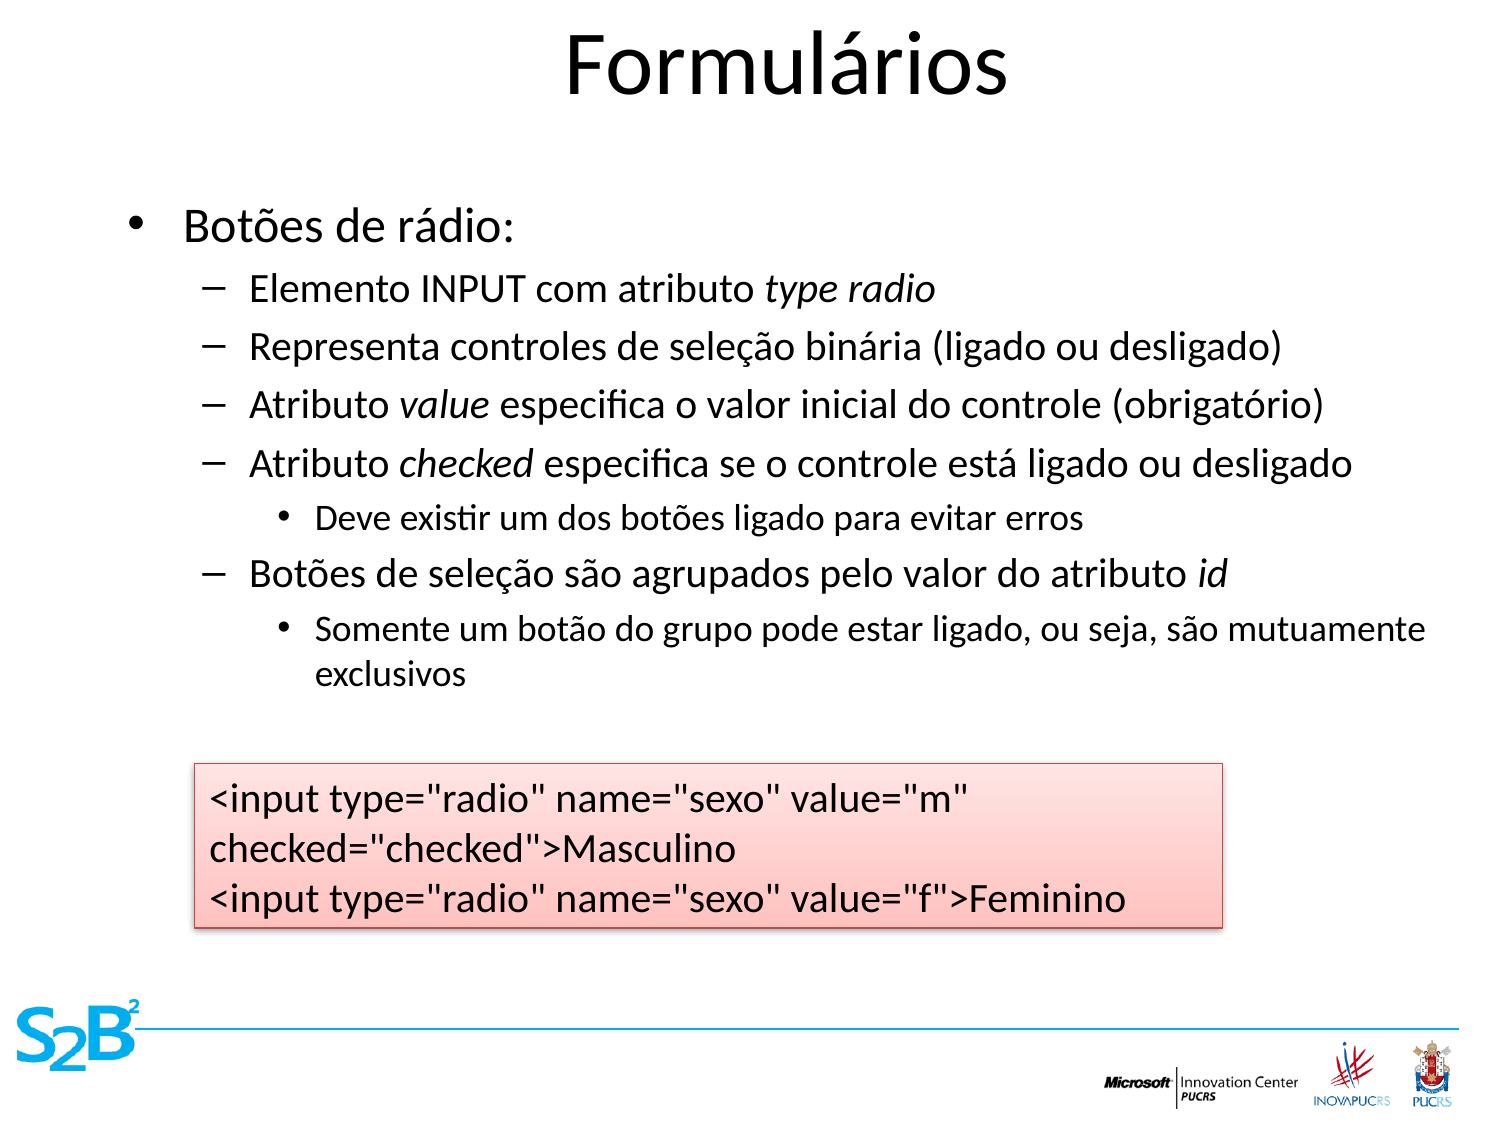

# Formulários
Botões de rádio:
Elemento INPUT com atributo type radio
Representa controles de seleção binária (ligado ou desligado)
Atributo value especifica o valor inicial do controle (obrigatório)
Atributo checked especifica se o controle está ligado ou desligado
Deve existir um dos botões ligado para evitar erros
Botões de seleção são agrupados pelo valor do atributo id
Somente um botão do grupo pode estar ligado, ou seja, são mutuamente exclusivos
<input type="radio" name="sexo" value="m" checked="checked">Masculino
<input type="radio" name="sexo" value="f">Feminino